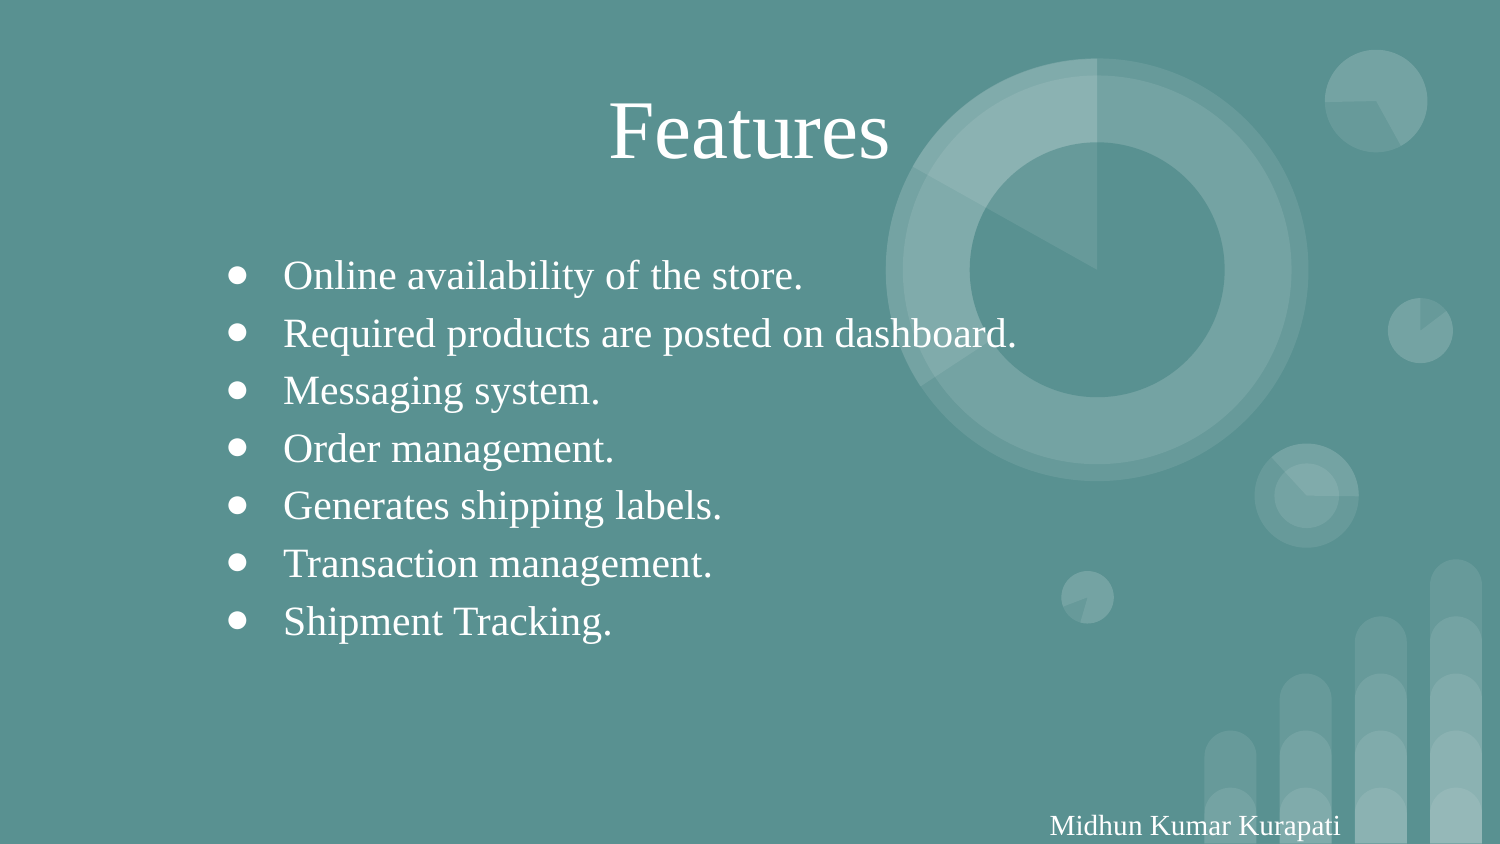

Features
Online availability of the store.
Required products are posted on dashboard.
Messaging system.
Order management.
Generates shipping labels.
Transaction management.
Shipment Tracking.
Midhun Kumar Kurapati